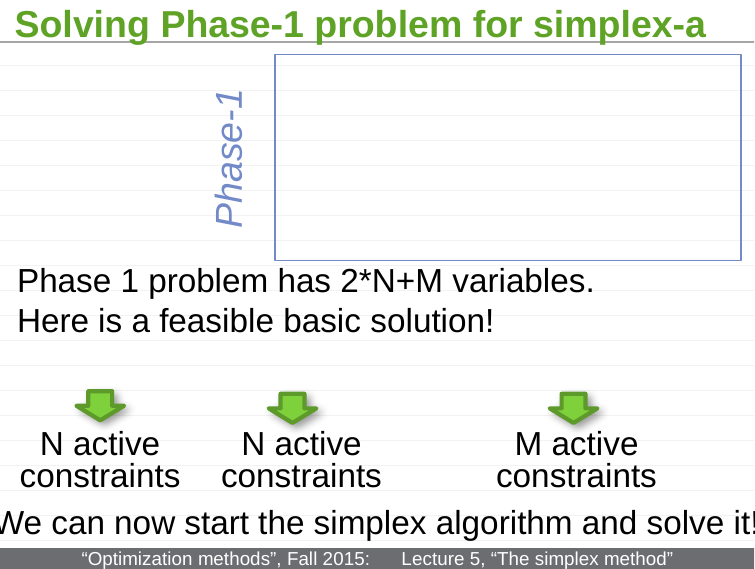

# Solving Phase-1 problem for simplex-a

Phase-1
Phase 1 problem has 2*N+M variables.
Here is a feasible basic solution!

N active constraints
N active constraints
M active constraints
We can now start the simplex algorithm and solve it!